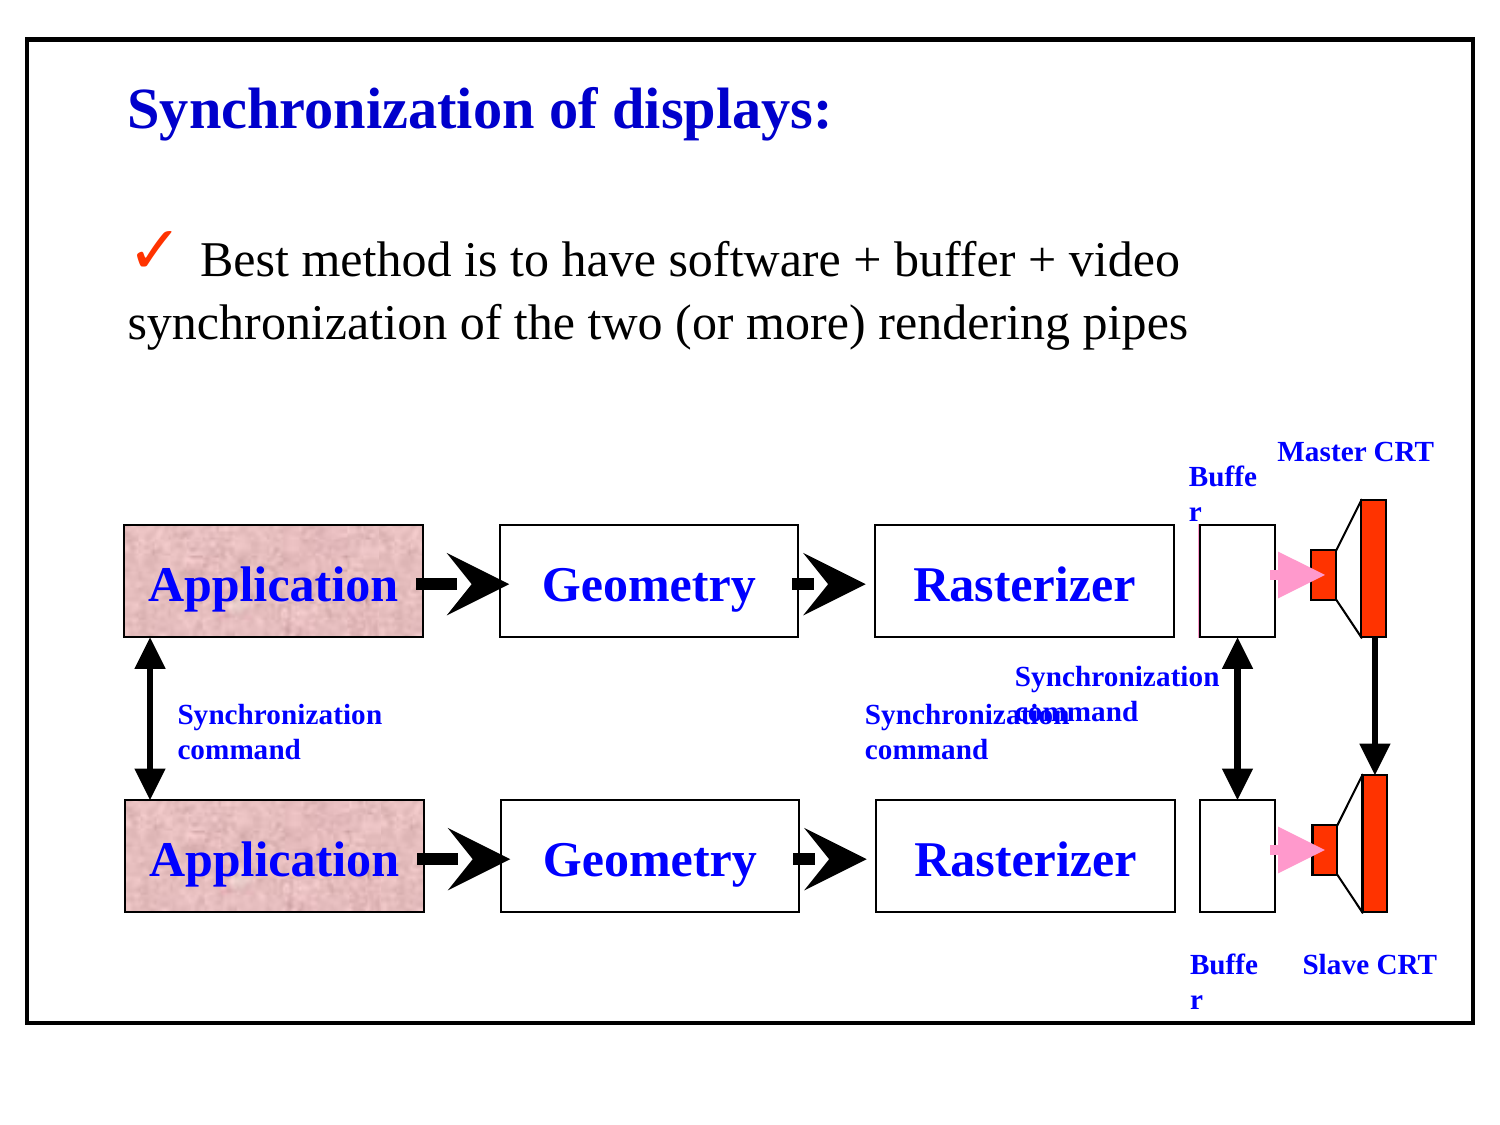

Synchronization of displays:

 Best method is to have software + buffer + video synchronization of the two (or more) rendering pipes
Master CRT
Buffer

Application

Geometry

Rasterizer

Synchronization command
Synchronization command
Synchronization command

Application

Geometry

Rasterizer

Buffer
Slave CRT